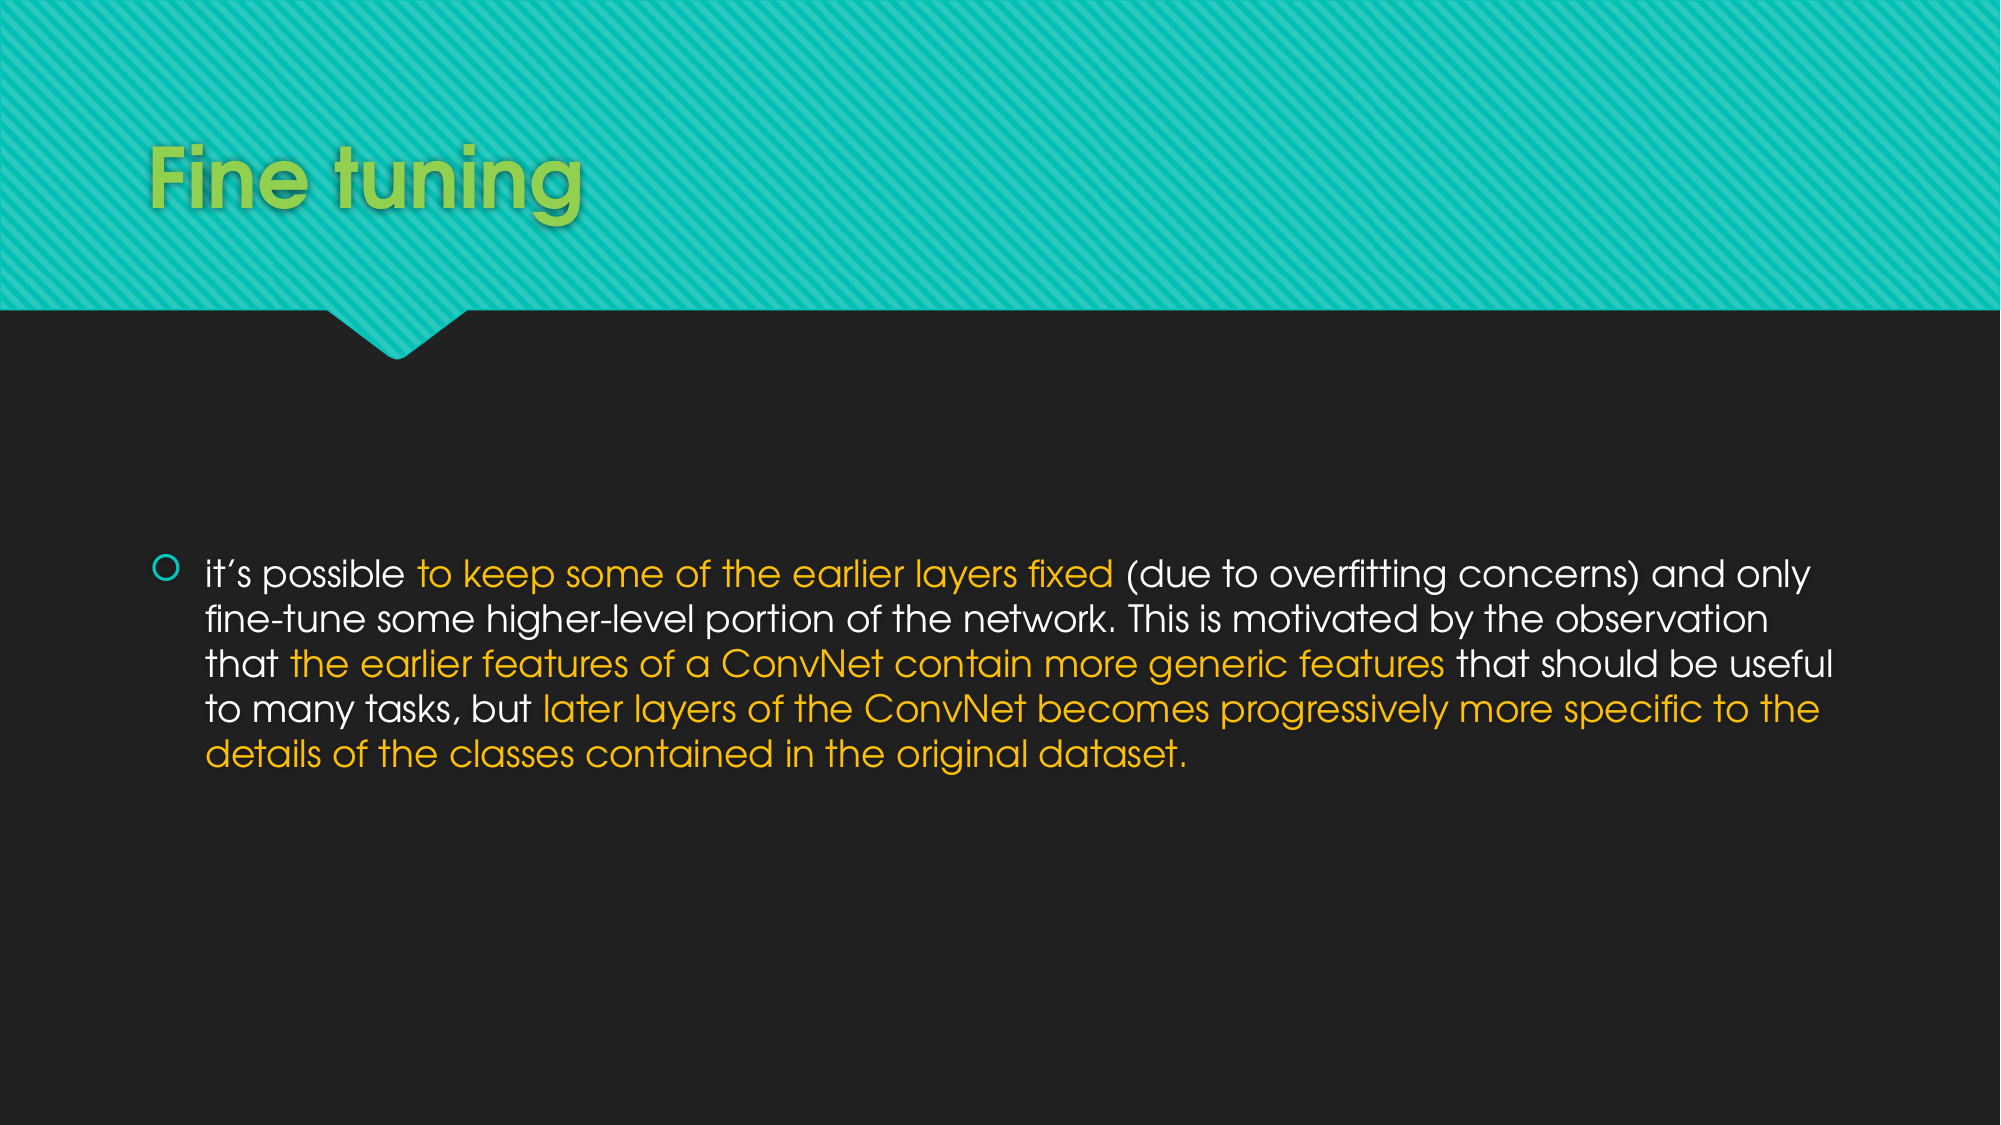

# Fine tuning
it’s possible to keep some of the earlier layers fixed (due to overfitting concerns) and only fine-tune some higher-level portion of the network. This is motivated by the observation that the earlier features of a ConvNet contain more generic features that should be useful to many tasks, but later layers of the ConvNet becomes progressively more specific to the details of the classes contained in the original dataset.